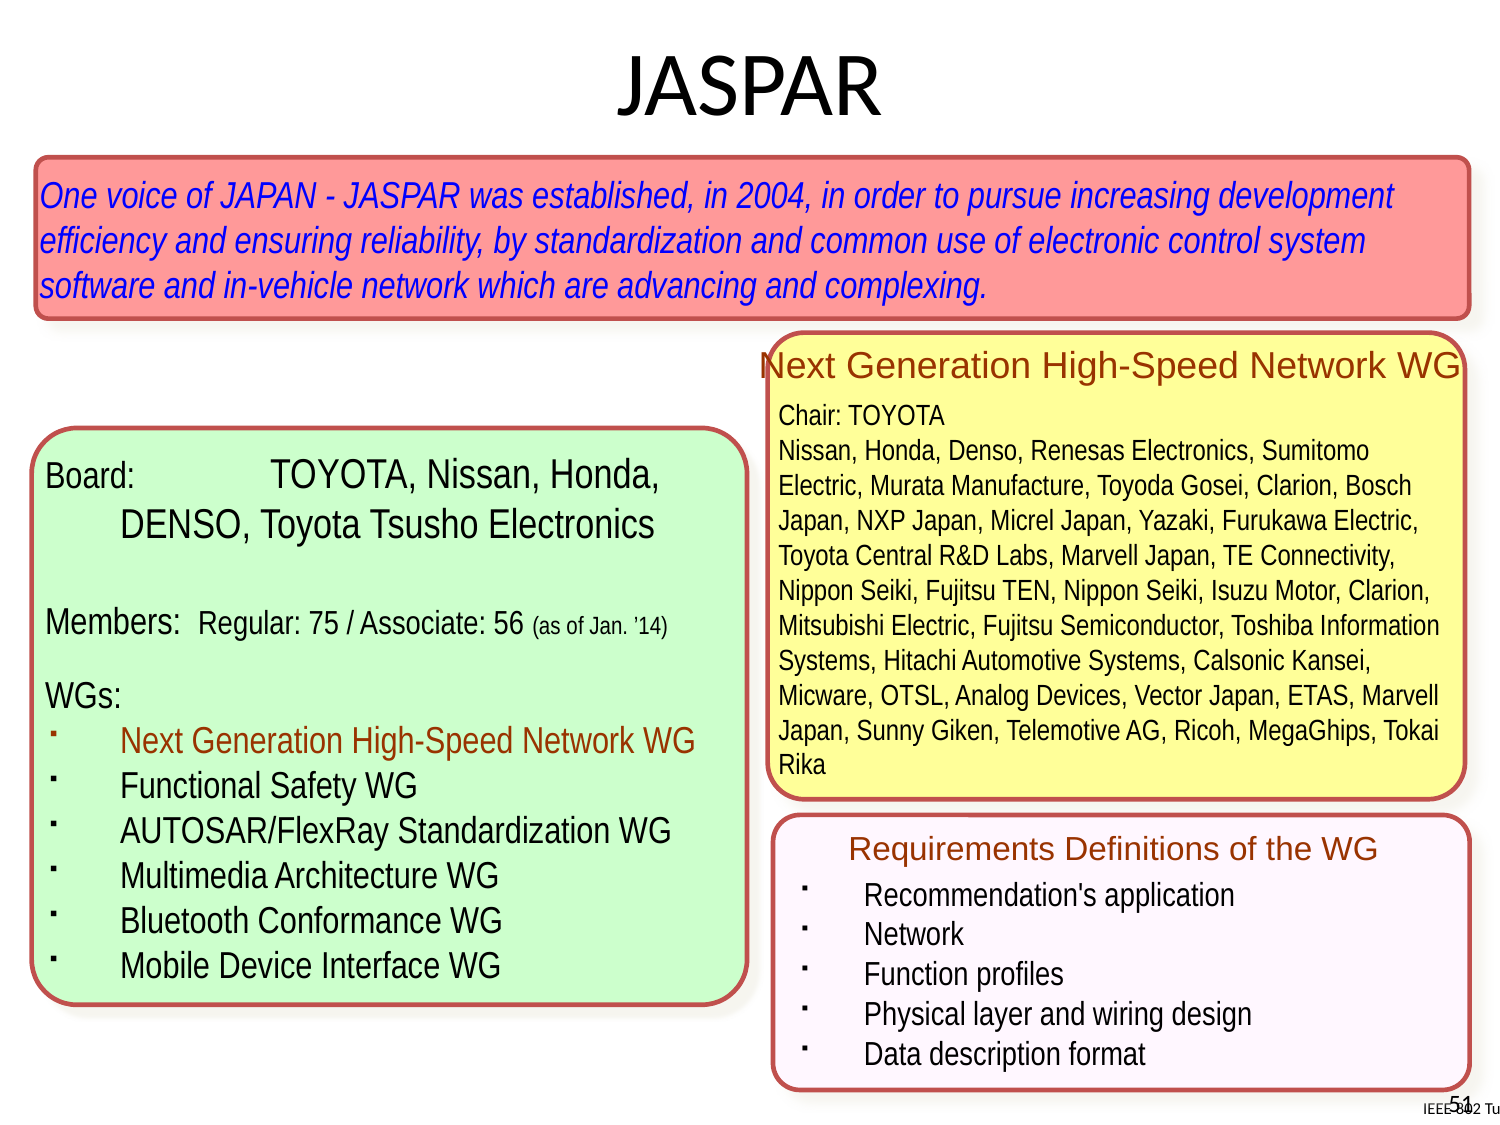

# JASPAR

One voice of JAPAN - JASPAR was established, in 2004, in order to pursue increasing development efficiency and ensuring reliability, by standardization and common use of electronic control system software and in-vehicle network which are advancing and complexing.

Chair: TOYOTA
Nissan, Honda, Denso, Renesas Electronics, Sumitomo Electric, Murata Manufacture, Toyoda Gosei, Clarion, Bosch Japan, NXP Japan, Micrel Japan, Yazaki, Furukawa Electric, Toyota Central R&D Labs, Marvell Japan, TE Connectivity, Nippon Seiki, Fujitsu TEN, Nippon Seiki, Isuzu Motor, Clarion, Mitsubishi Electric, Fujitsu Semiconductor, Toshiba Information Systems, Hitachi Automotive Systems, Calsonic Kansei, Micware, OTSL, Analog Devices, Vector Japan, ETAS, Marvell Japan, Sunny Giken, Telemotive AG, Ricoh, MegaGhips, Tokai Rika
Next Generation High‐Speed Network WG

Board: 	TOYOTA, Nissan, Honda,
	DENSO, Toyota Tsusho Electronics

Members:  Regular: 75 / Associate: 56 (as of Jan. ’14)

WGs:
Next Generation High-Speed Network WG
Functional Safety WG
AUTOSAR/FlexRay Standardization WG
Multimedia Architecture WG
Bluetooth Conformance WG
Mobile Device Interface WG

Recommendation's application
Network
Function profiles
Physical layer and wiring design
Data description format
Requirements Definitions of the WG
51